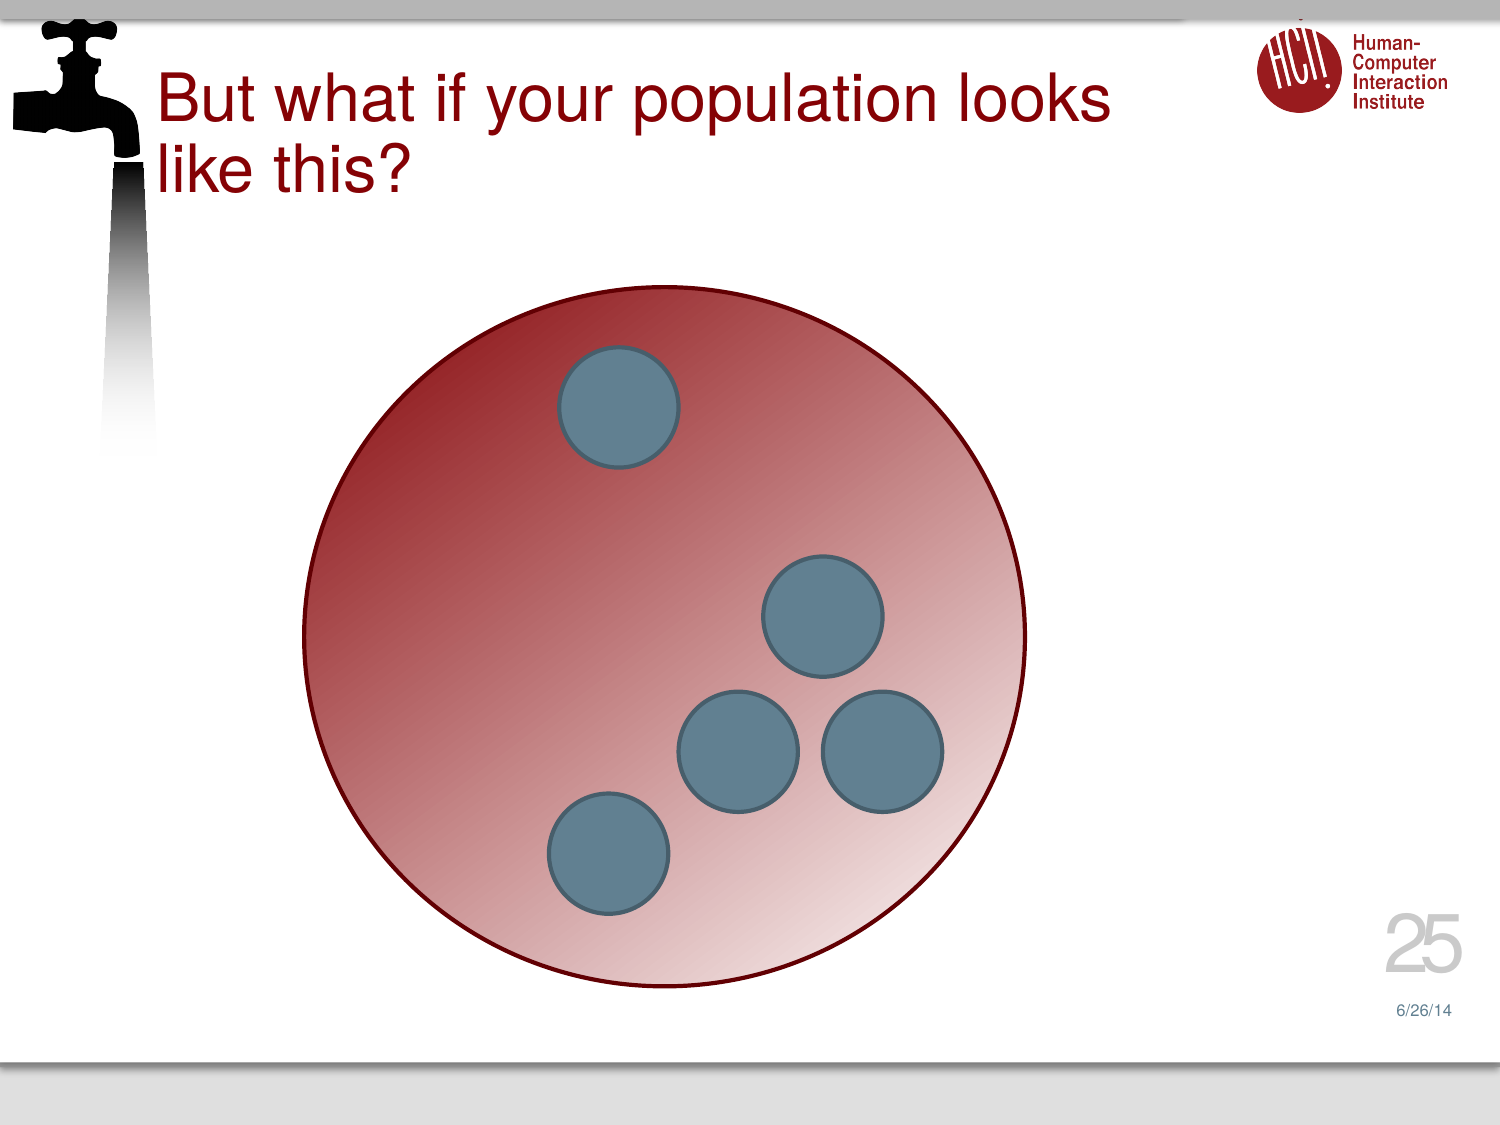

# But what if your population looks like this?

25
6/26/14